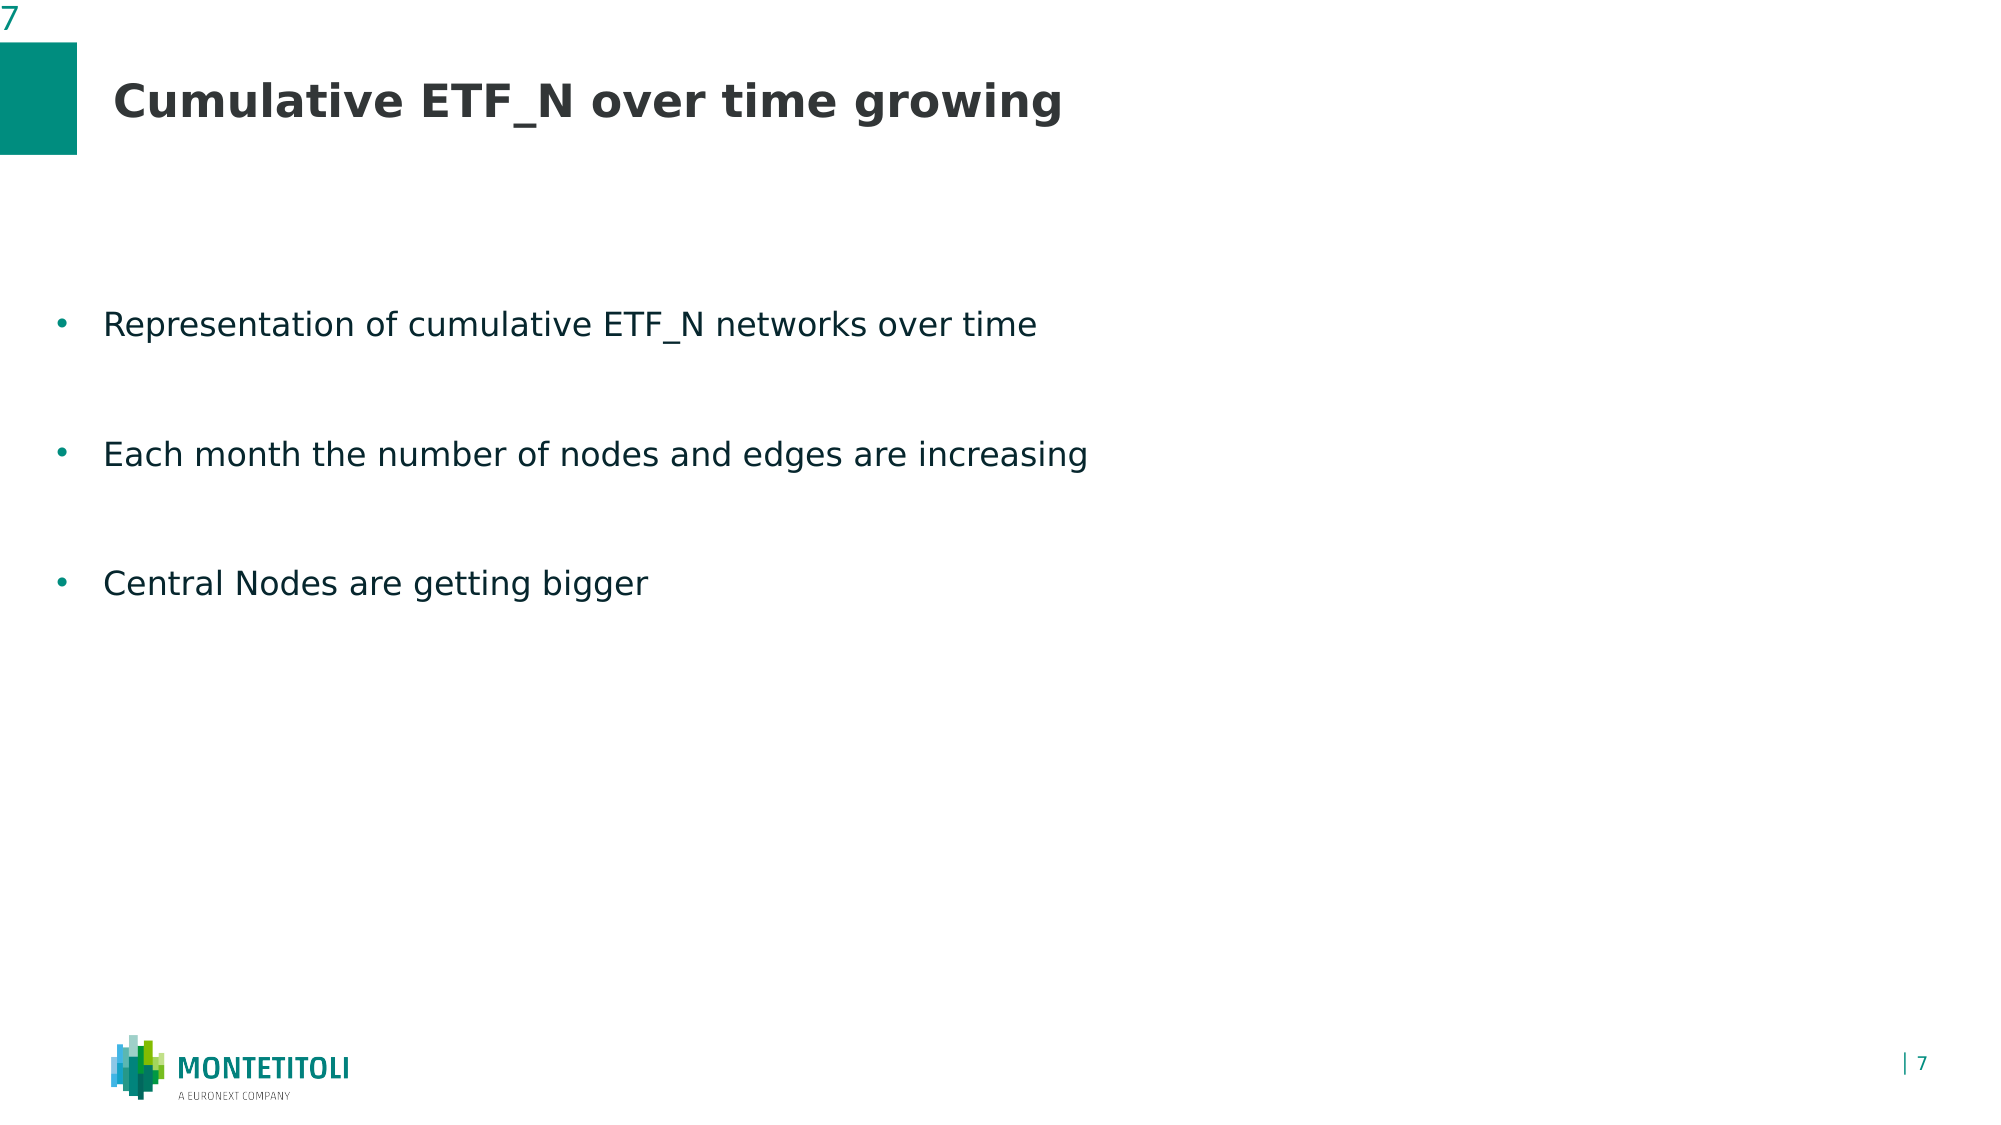

# Cumulative ETF_N over time growing

Representation of cumulative ETF_N networks over time

Each month the number of nodes and edges are increasing

Central Nodes are getting bigger